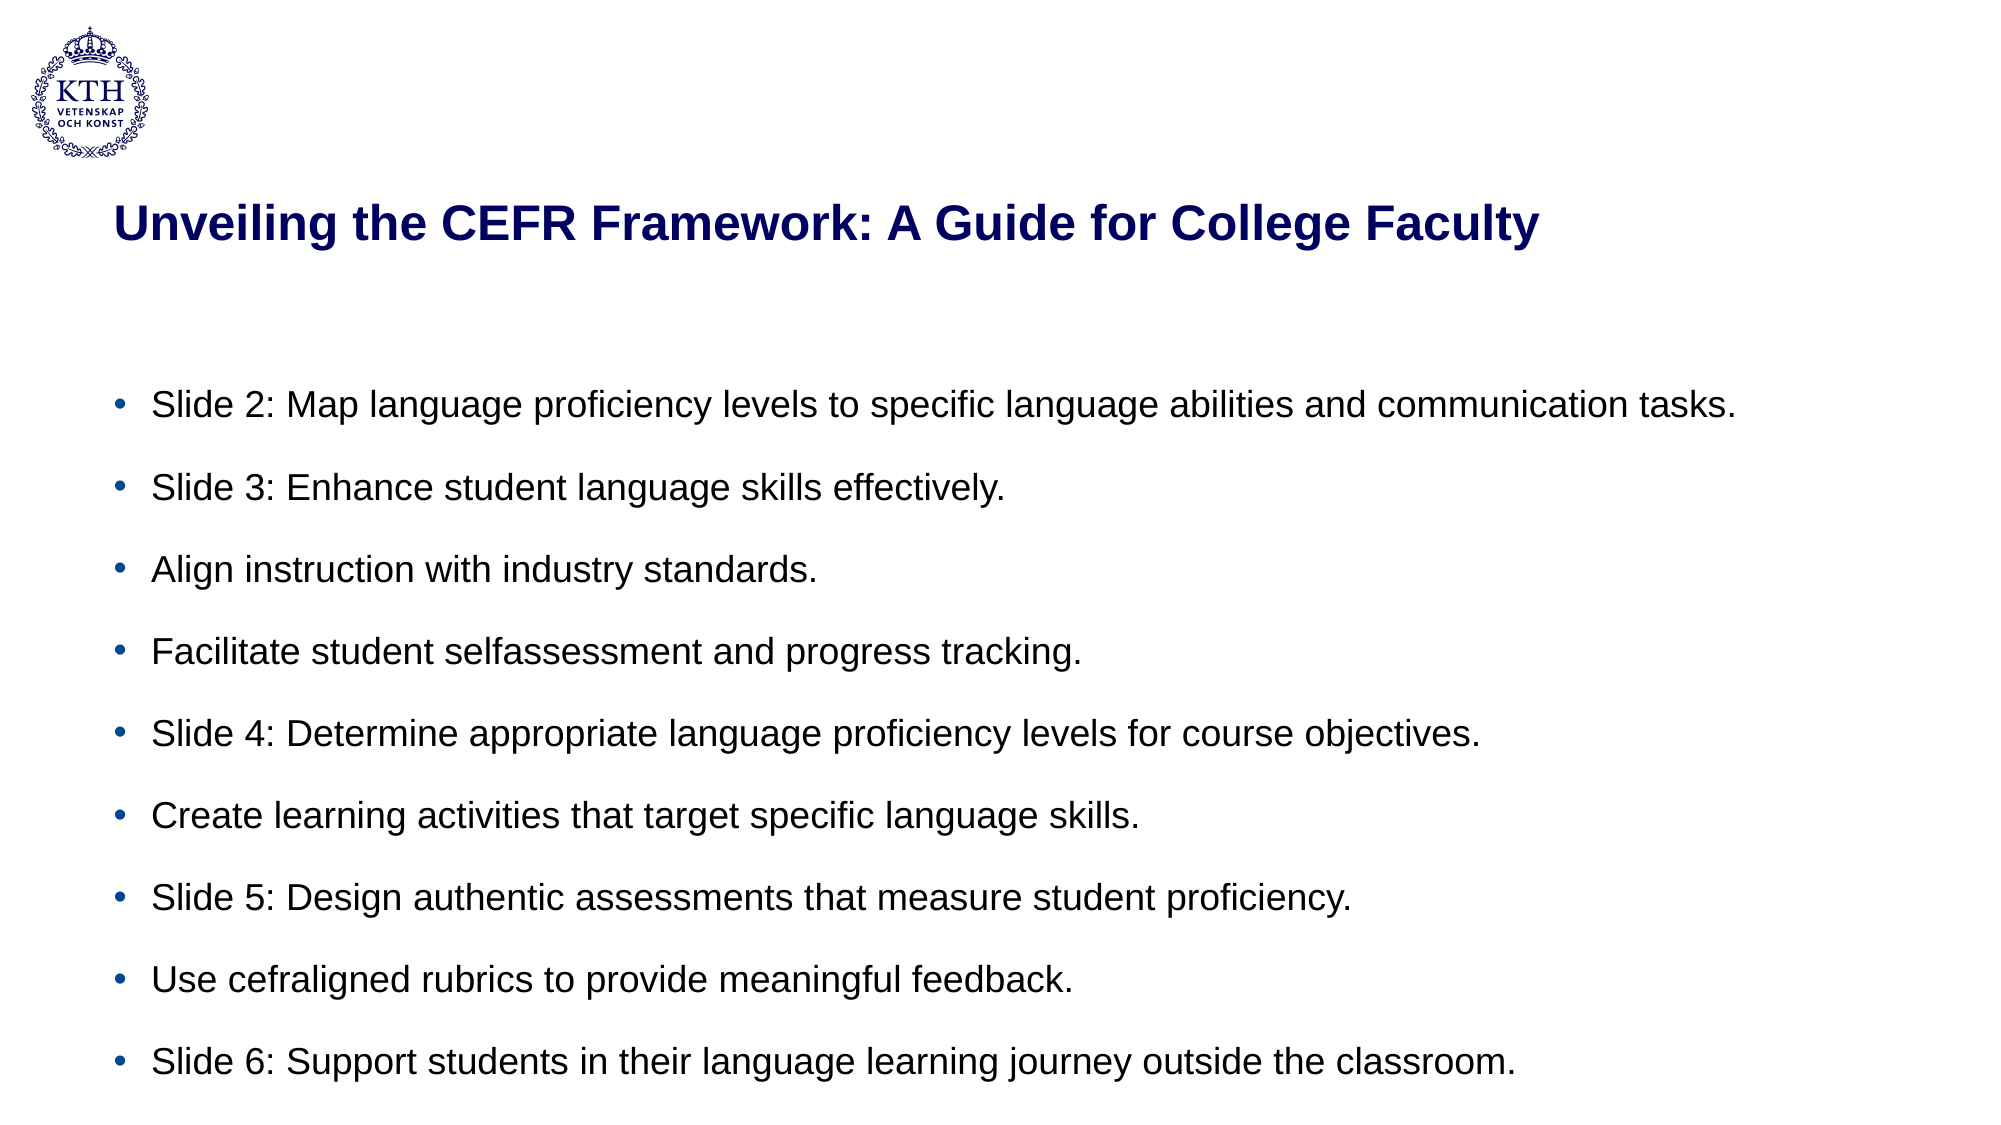

# Unveiling the CEFR Framework: A Guide for College Faculty

Slide 2: Map language proficiency levels to specific language abilities and communication tasks.
Slide 3: Enhance student language skills effectively.
Align instruction with industry standards.
Facilitate student selfassessment and progress tracking.
Slide 4: Determine appropriate language proficiency levels for course objectives.
Create learning activities that target specific language skills.
Slide 5: Design authentic assessments that measure student proficiency.
Use cefraligned rubrics to provide meaningful feedback.
Slide 6: Support students in their language learning journey outside the classroom.
Encourage students to utilize cefrbased language assessment tools.
Slide 7: Address potential learner resistance to standardized proficiency levels.
Ensure that cefr implementation aligns with institutional policies and expectations.
Slide 8: Collaborate with colleagues to develop cefrinformed practices.
Seek professional development opportunities to enhance knowledge and skills.
Regularly evaluate and adjust implementation strategies to optimize effectiveness.
Slide 9: Access online cefr materials and resources.
Engage with professional organizations that provide cefr guidance.
Slide 10: The cefr provides a valuable framework for college faculty to enhance language instruction and assessment.
By embracing cefr principles, educators can foster student language proficiency and empower them with a globally recognized measure of their language abilities.